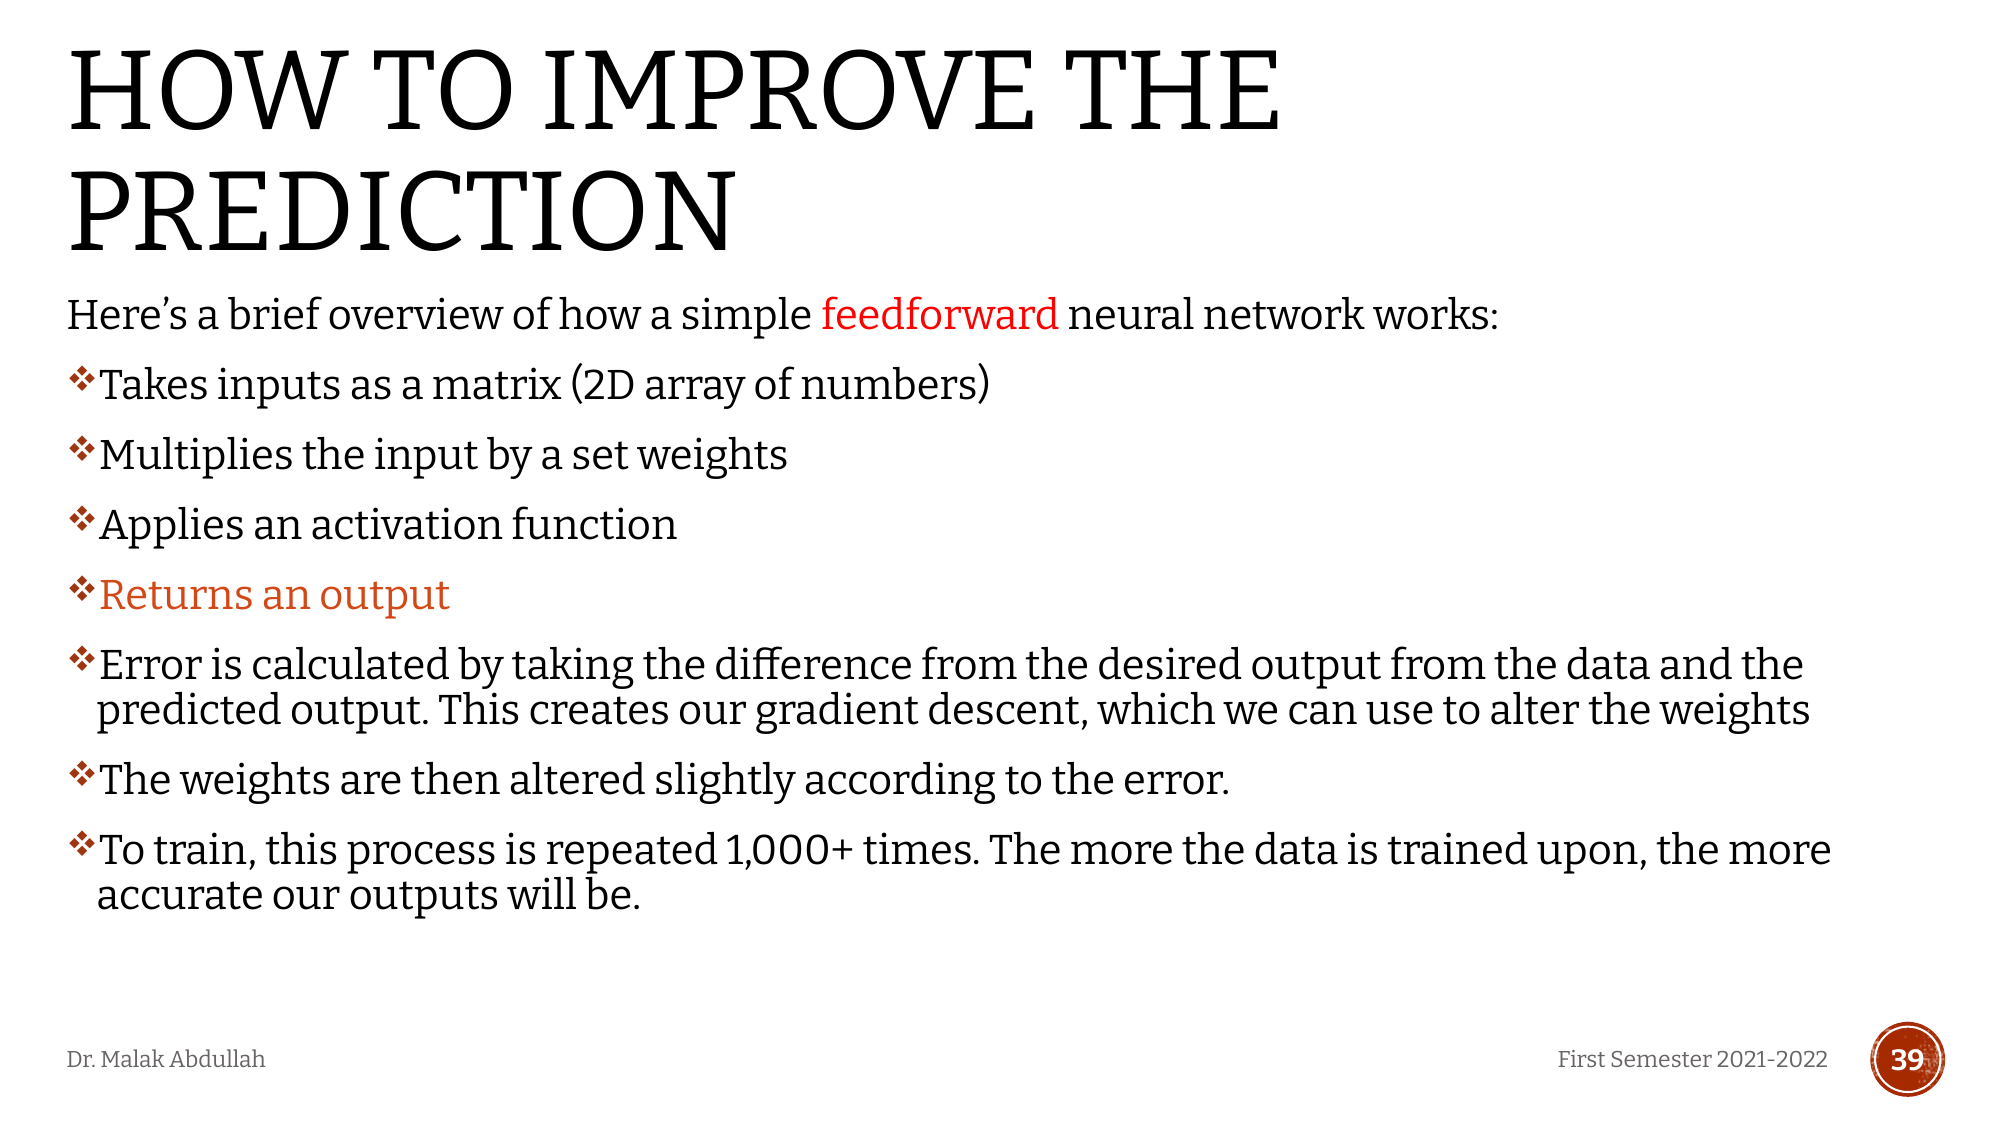

# How to improve the prediction
Here’s a brief overview of how a simple feedforward neural network works:
Takes inputs as a matrix (2D array of numbers)
Multiplies the input by a set weights
Applies an activation function
Returns an output
Error is calculated by taking the difference from the desired output from the data and the predicted output. This creates our gradient descent, which we can use to alter the weights
The weights are then altered slightly according to the error.
To train, this process is repeated 1,000+ times. The more the data is trained upon, the more accurate our outputs will be.

Dr. Malak Abdullah
First Semester 2021-2022
39